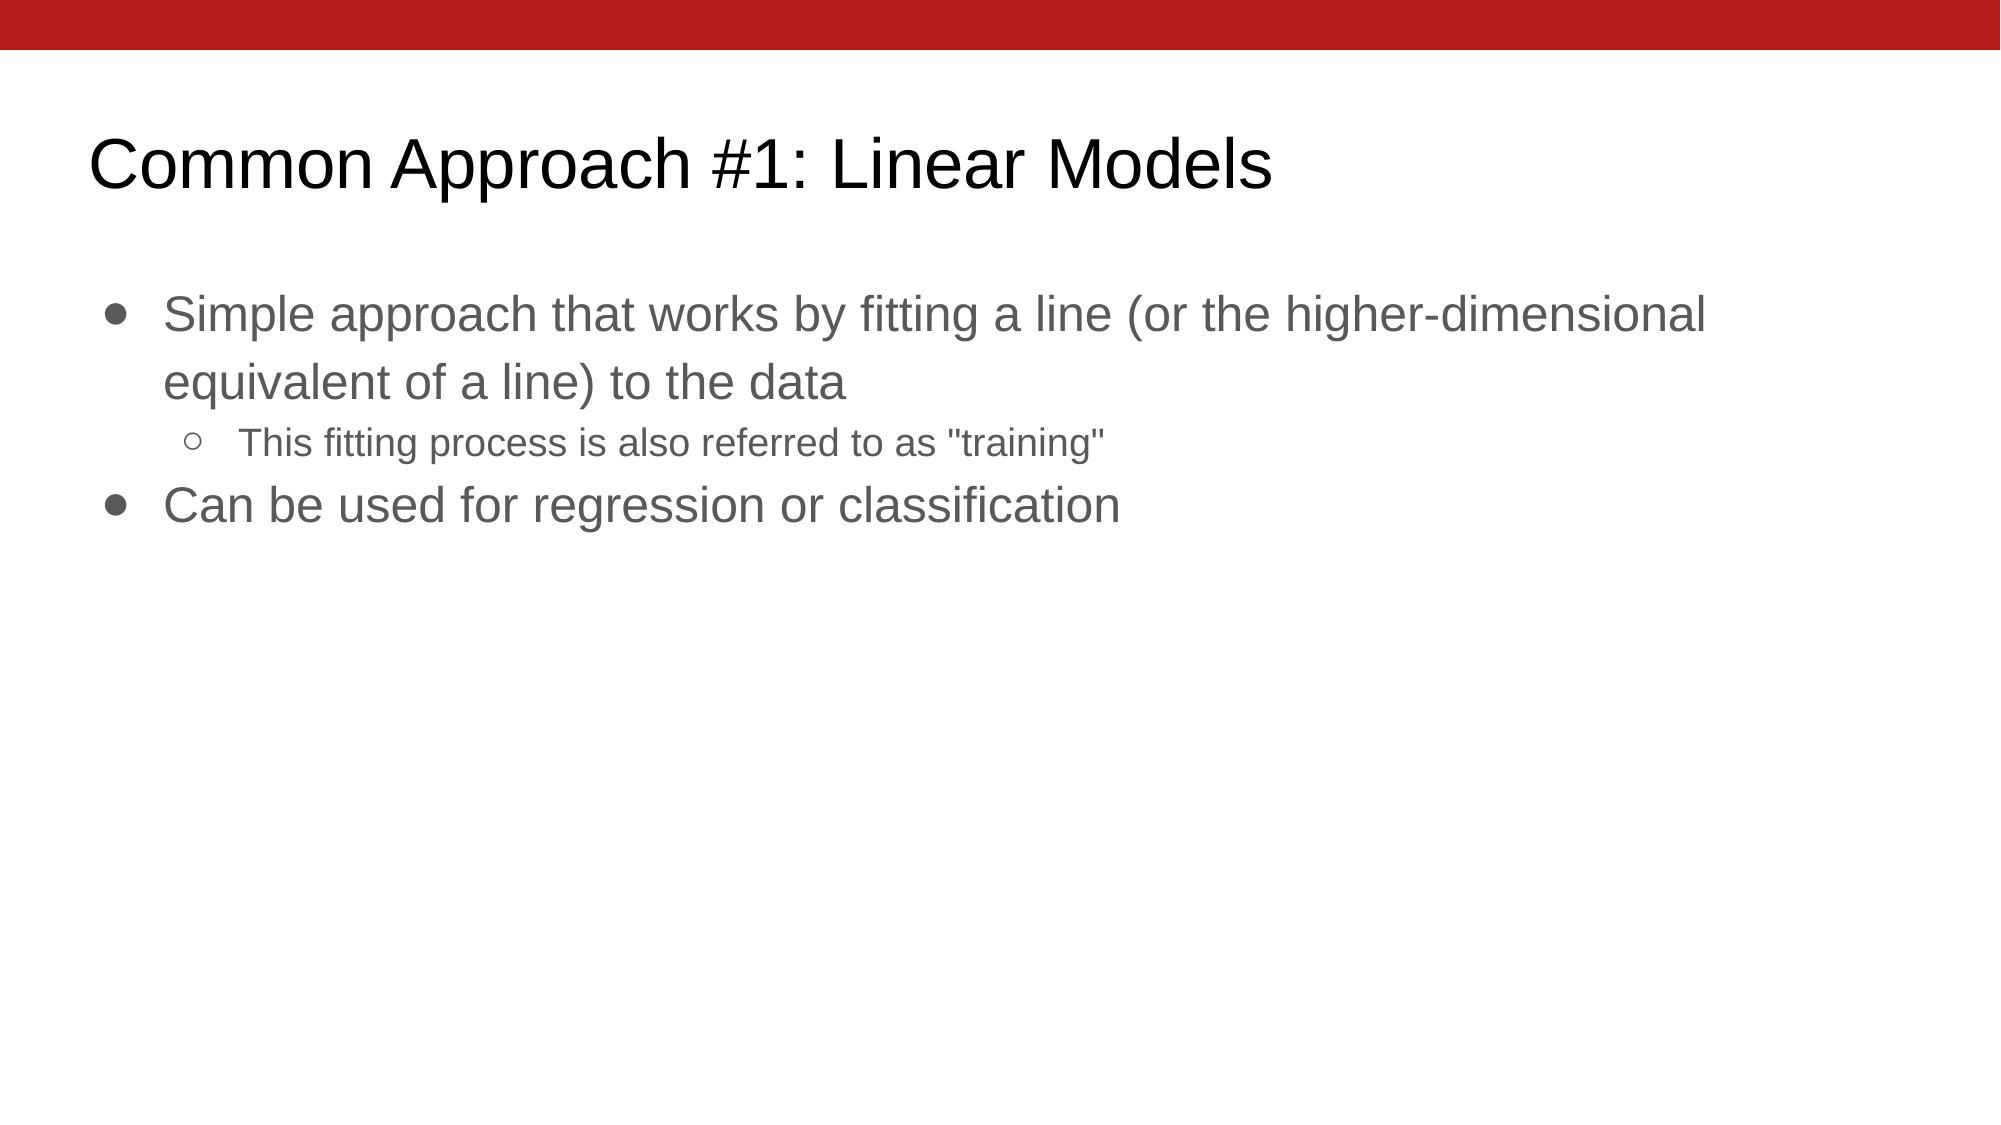

# Common Approach #1: Linear Models
Simple approach that works by fitting a line (or the higher-dimensional equivalent of a line) to the data
This fitting process is also referred to as "training"
Can be used for regression or classification